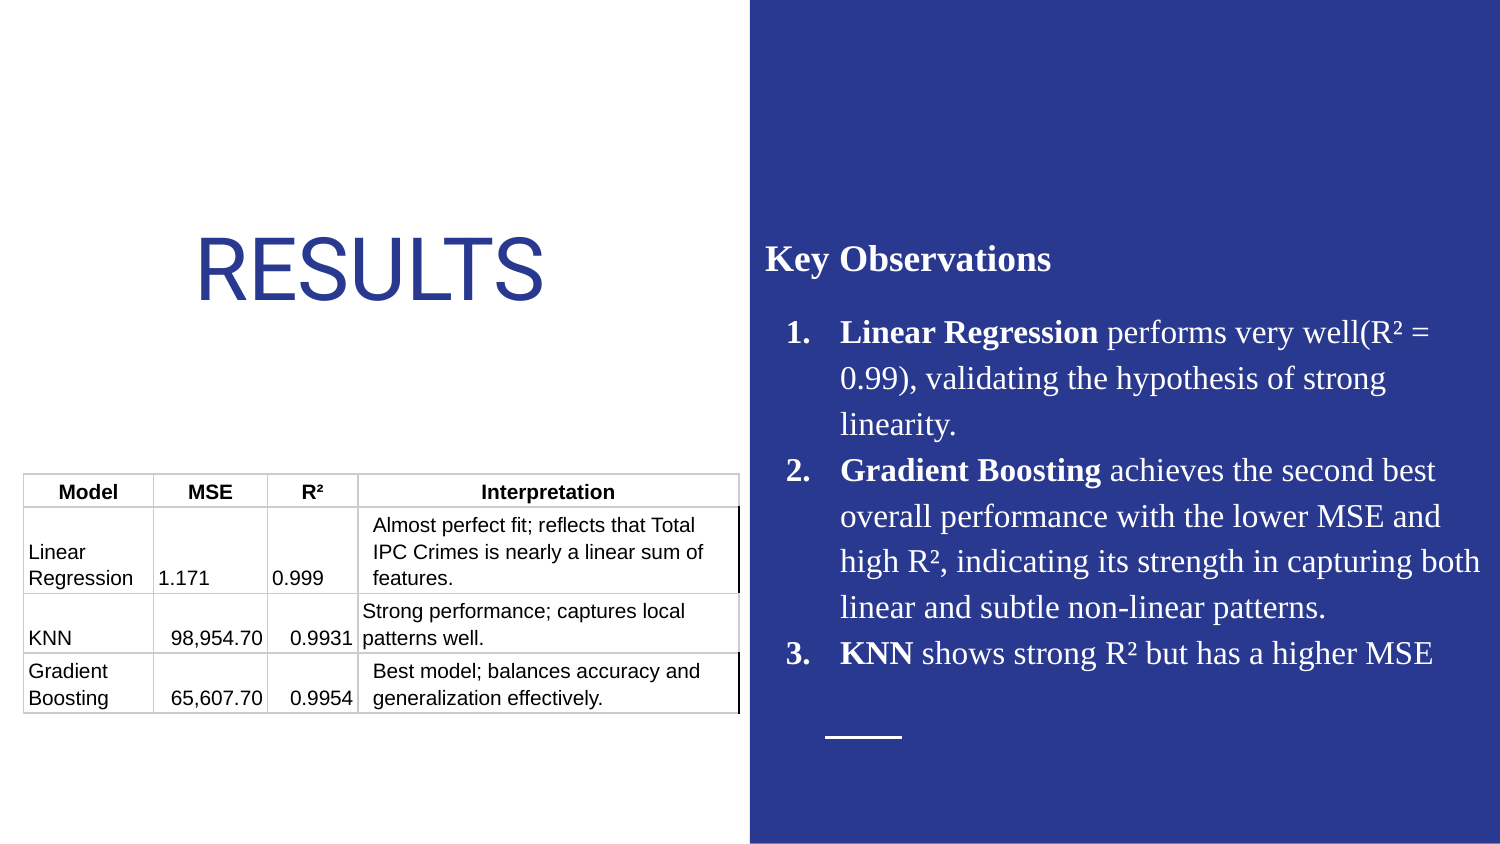

# RESULTS
Key Observations
Linear Regression performs very well(R² = 0.99), validating the hypothesis of strong linearity.
Gradient Boosting achieves the second best overall performance with the lower MSE and high R², indicating its strength in capturing both linear and subtle non-linear patterns.
KNN shows strong R² but has a higher MSE
| Model | MSE | R² | Interpretation |
| --- | --- | --- | --- |
| Linear Regression | 1.171 | 0.999 | Almost perfect fit; reflects that Total IPC Crimes is nearly a linear sum of features. |
| KNN | 98,954.70 | 0.9931 | Strong performance; captures local patterns well. |
| Gradient Boosting | 65,607.70 | 0.9954 | Best model; balances accuracy and generalization effectively. |